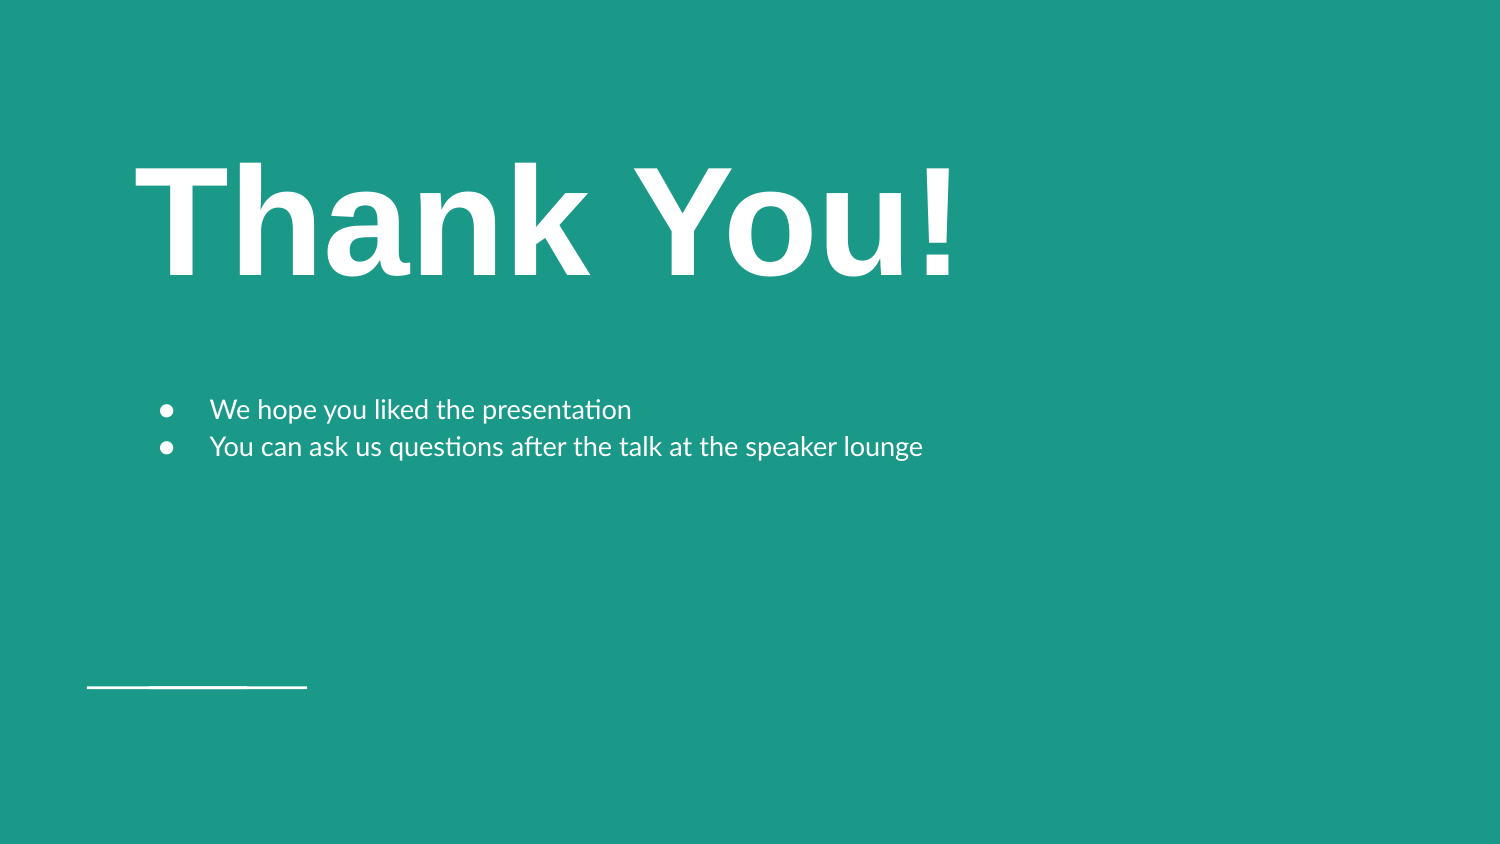

# Thank You!

We hope you liked the presentation
You can ask us questions after the talk at the speaker lounge